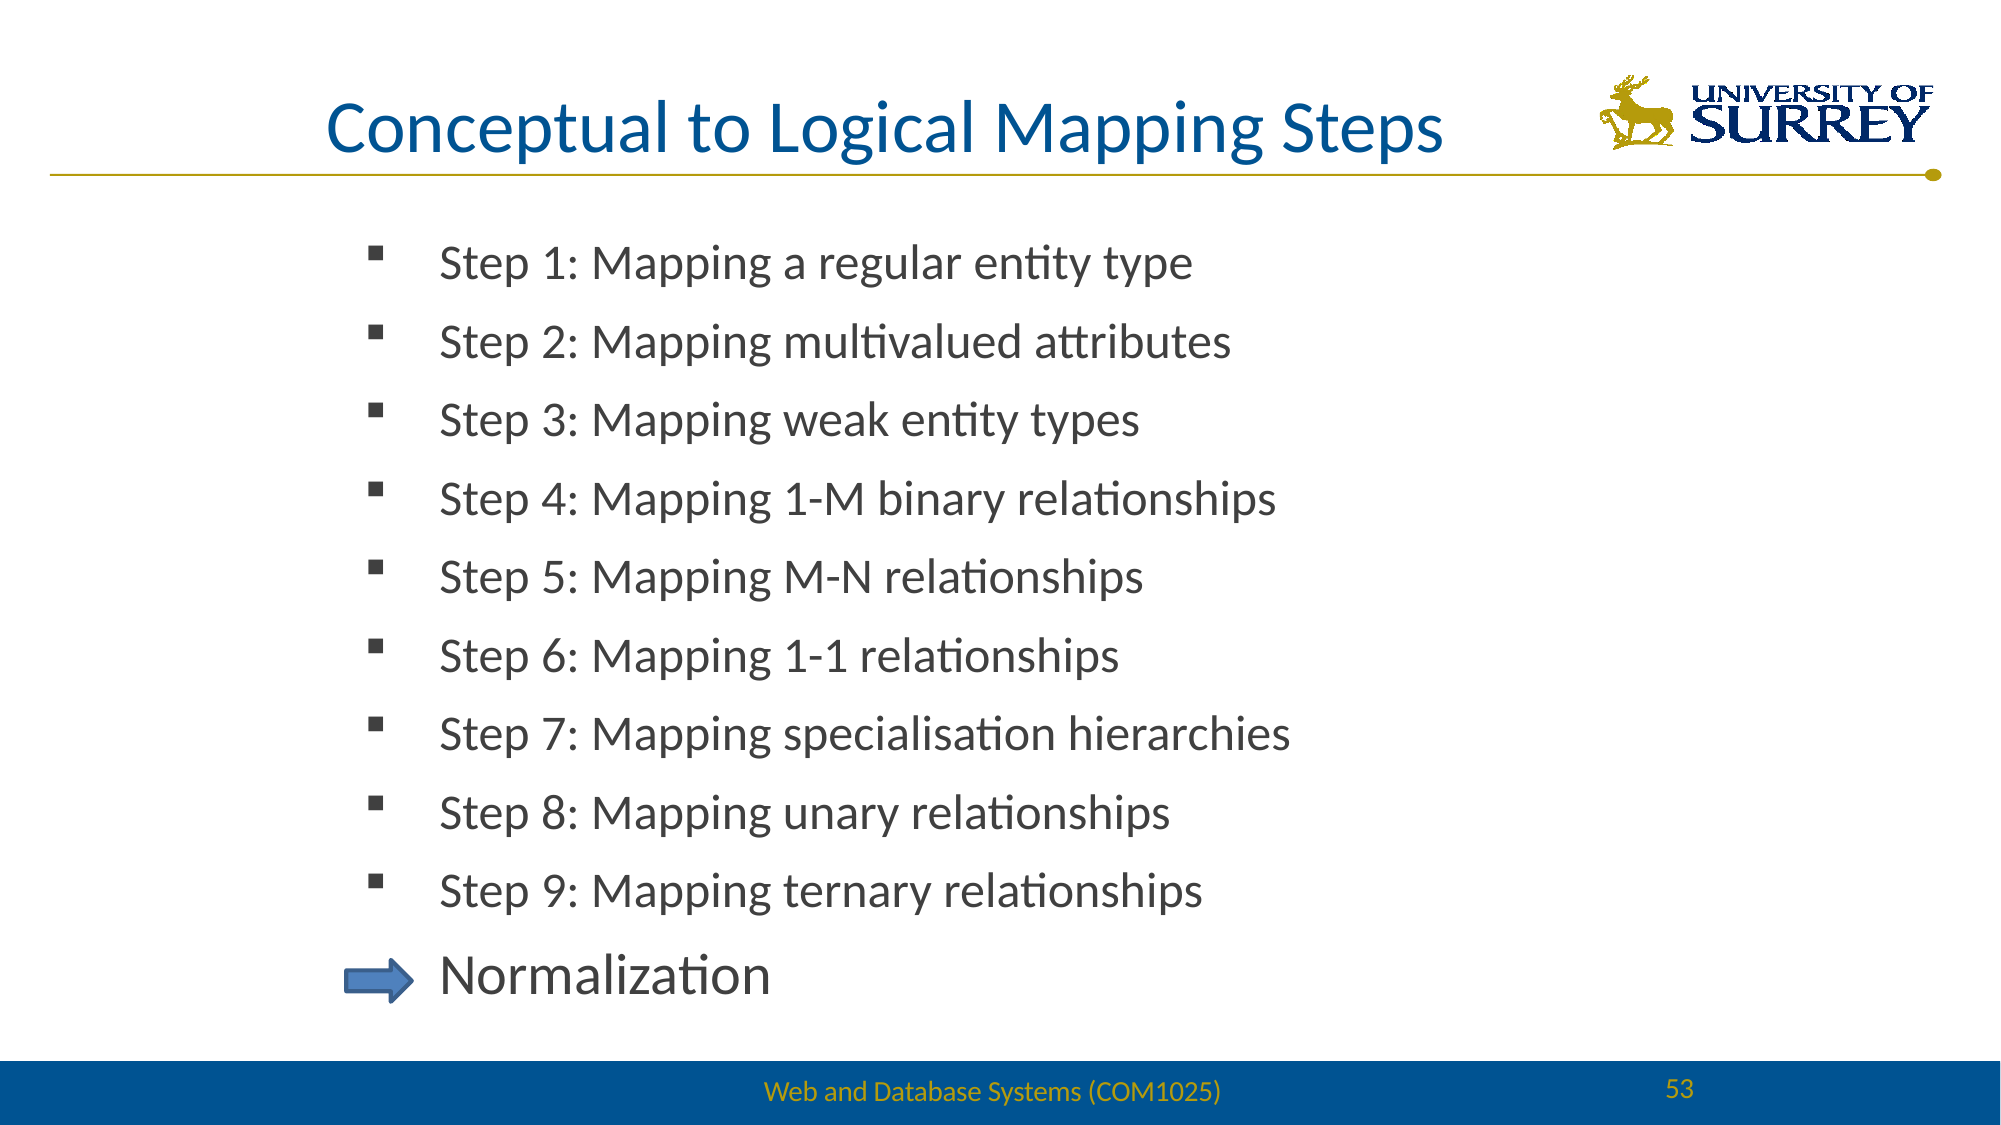

# Conceptual to Logical Mapping Steps
Step 1: Mapping a regular entity type
Step 2: Mapping multivalued attributes
Step 3: Mapping weak entity types
Step 4: Mapping 1-M binary relationships
Step 5: Mapping M-N relationships
Step 6: Mapping 1-1 relationships
Step 7: Mapping specialisation hierarchies
Step 8: Mapping unary relationships
Step 9: Mapping ternary relationships
Normalization

53
Web and Database Systems (COM1025)